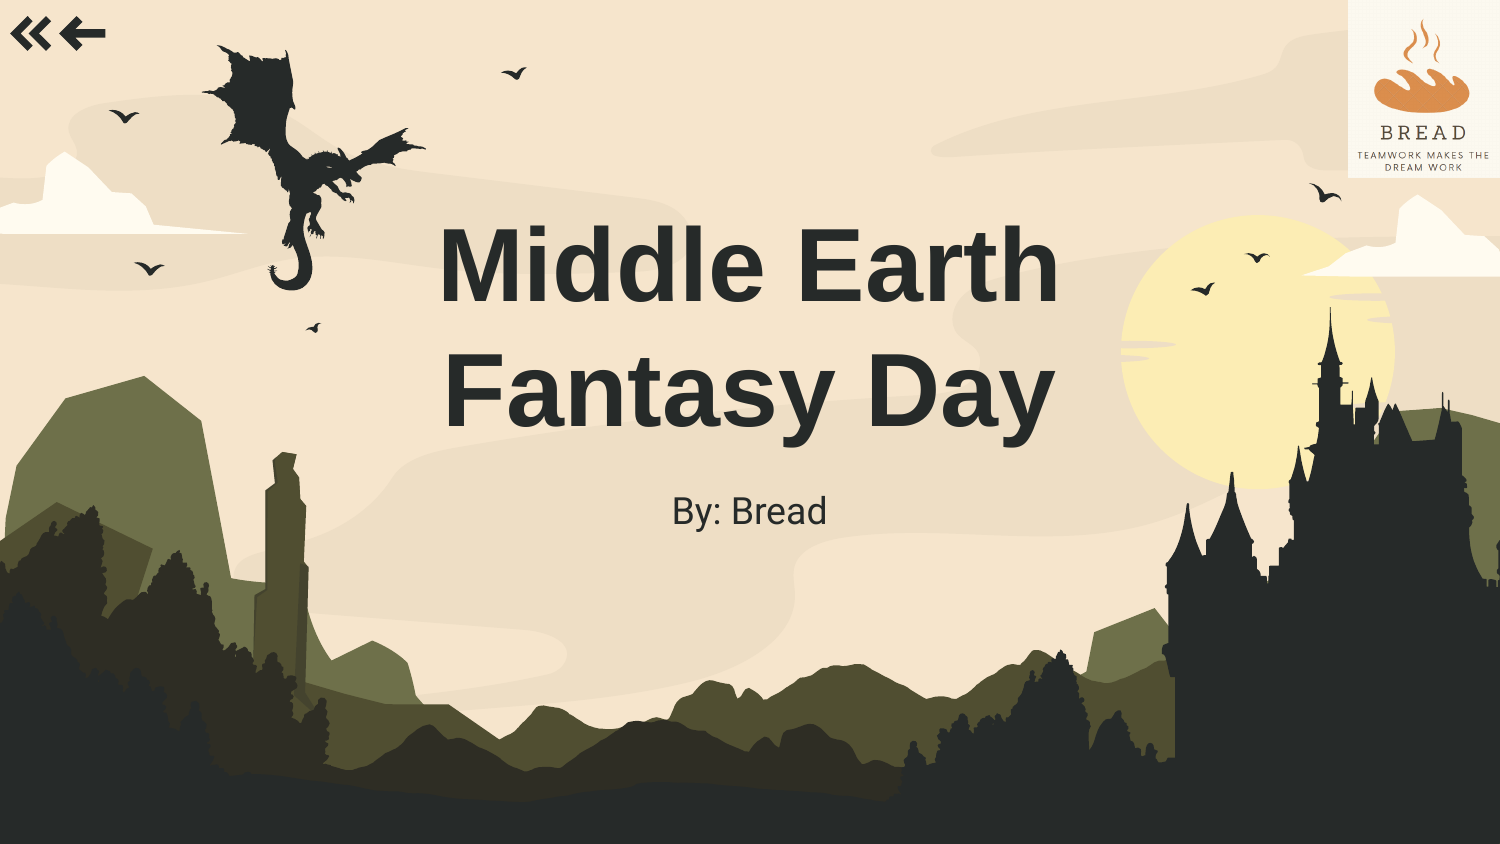

# Middle Earth Fantasy Day
By: Bread